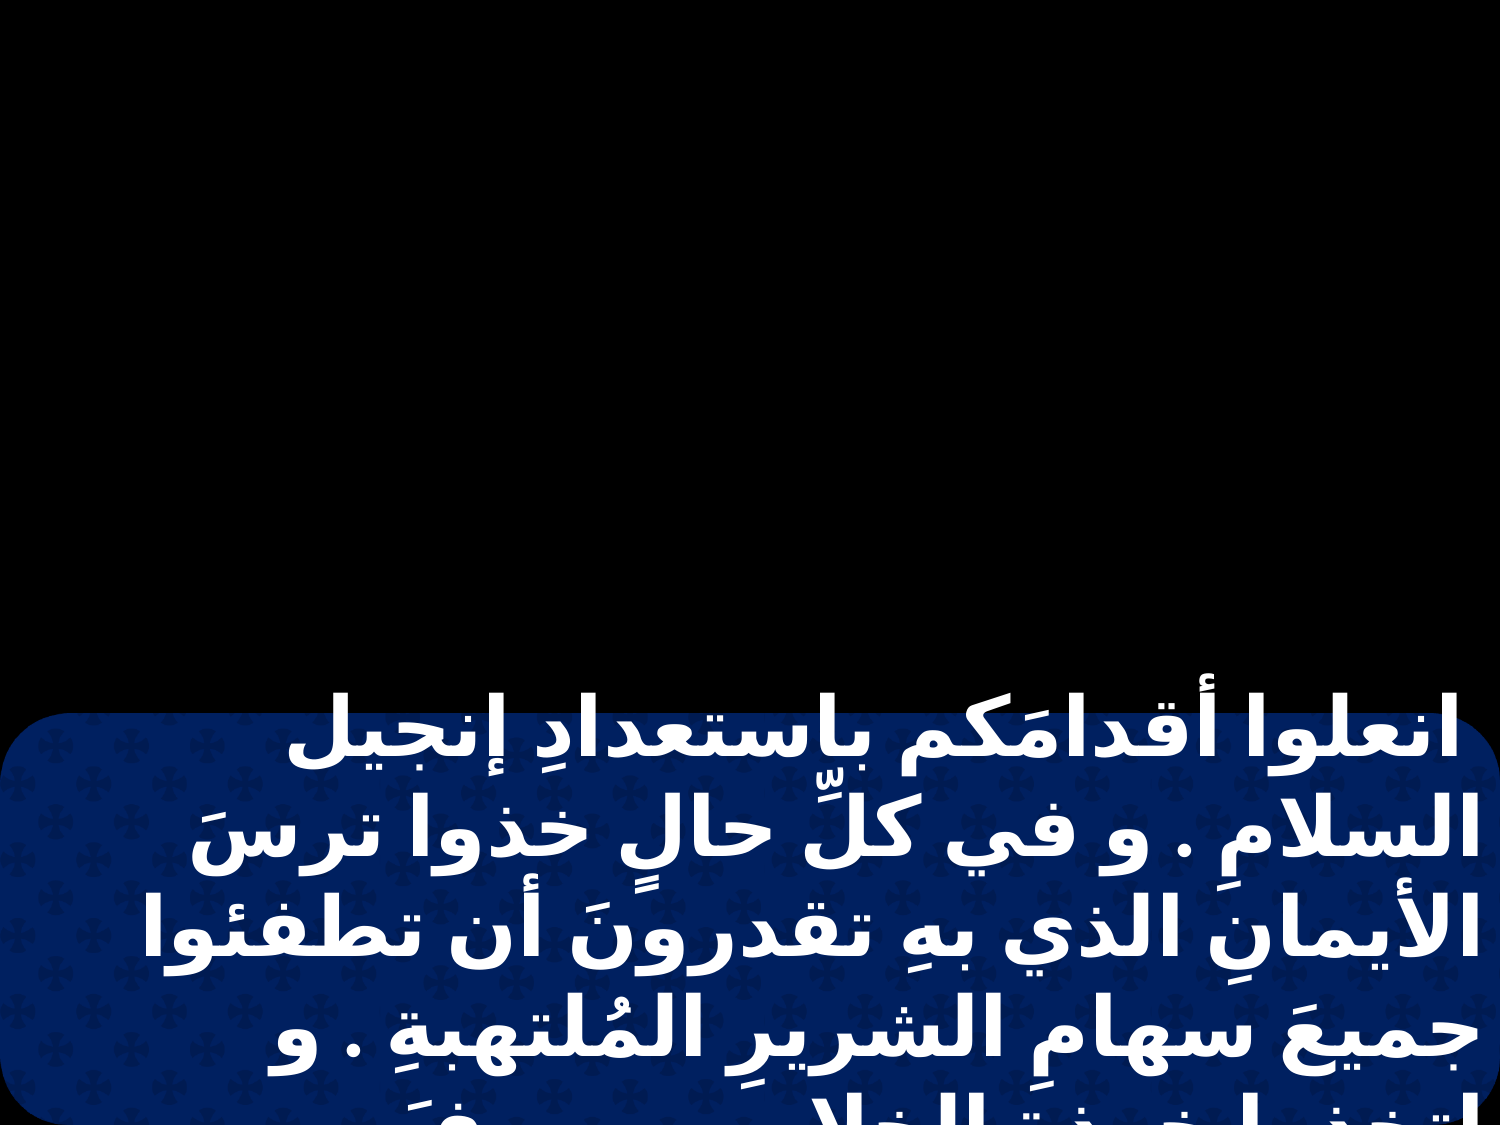

انعلوا أقدامَكم باستعدادِ إنجيل السلامِ . و في كلِّ حالٍ خذوا ترسَ الأيمانِ الذي بهِ تقدرونَ أن تطفئوا جميعَ سهامِ الشريرِ المُلتهبةِ . و اتخذوا خوذة الخلاصِ و سيفَ